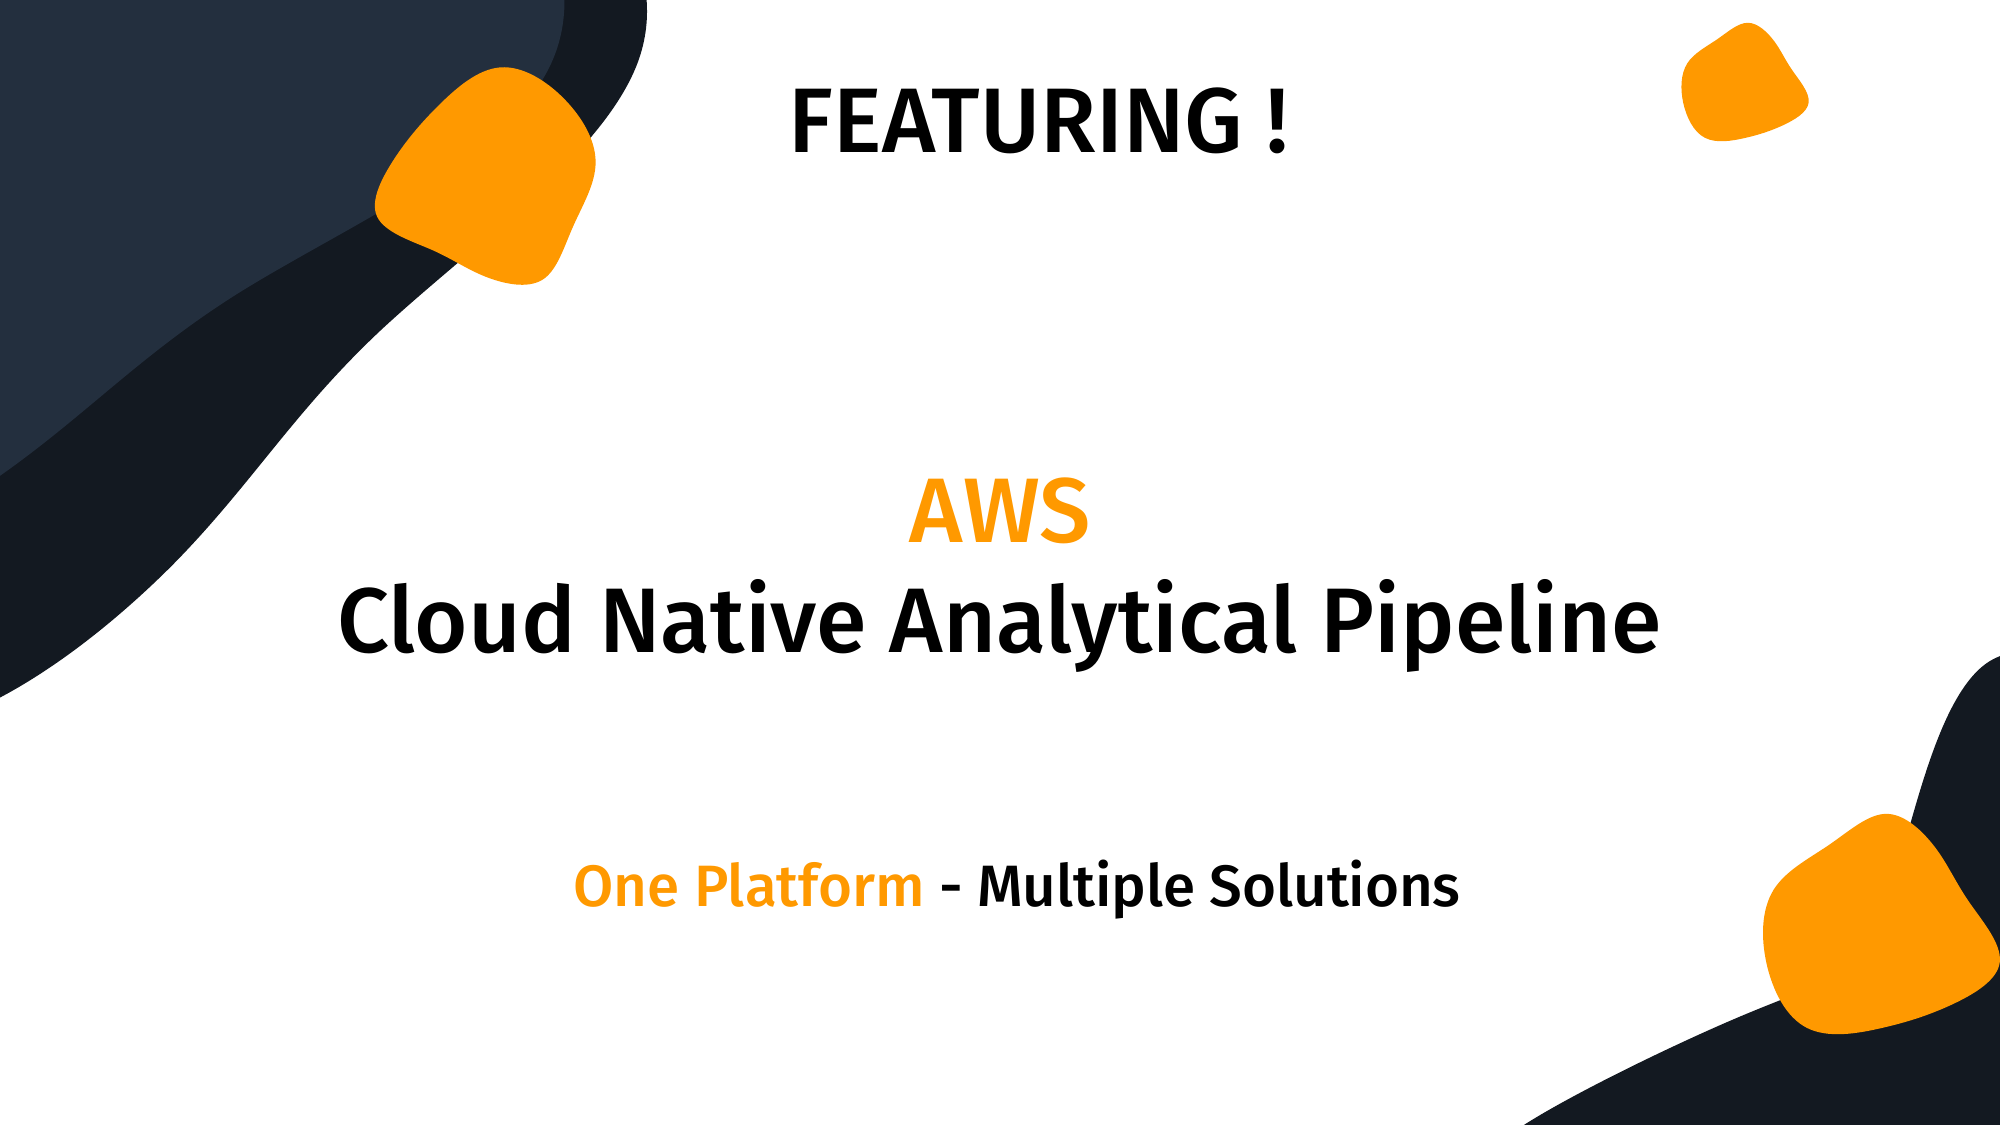

FEATURING !
AWS
Cloud Native Analytical Pipeline

One Platform - Multiple Solutions